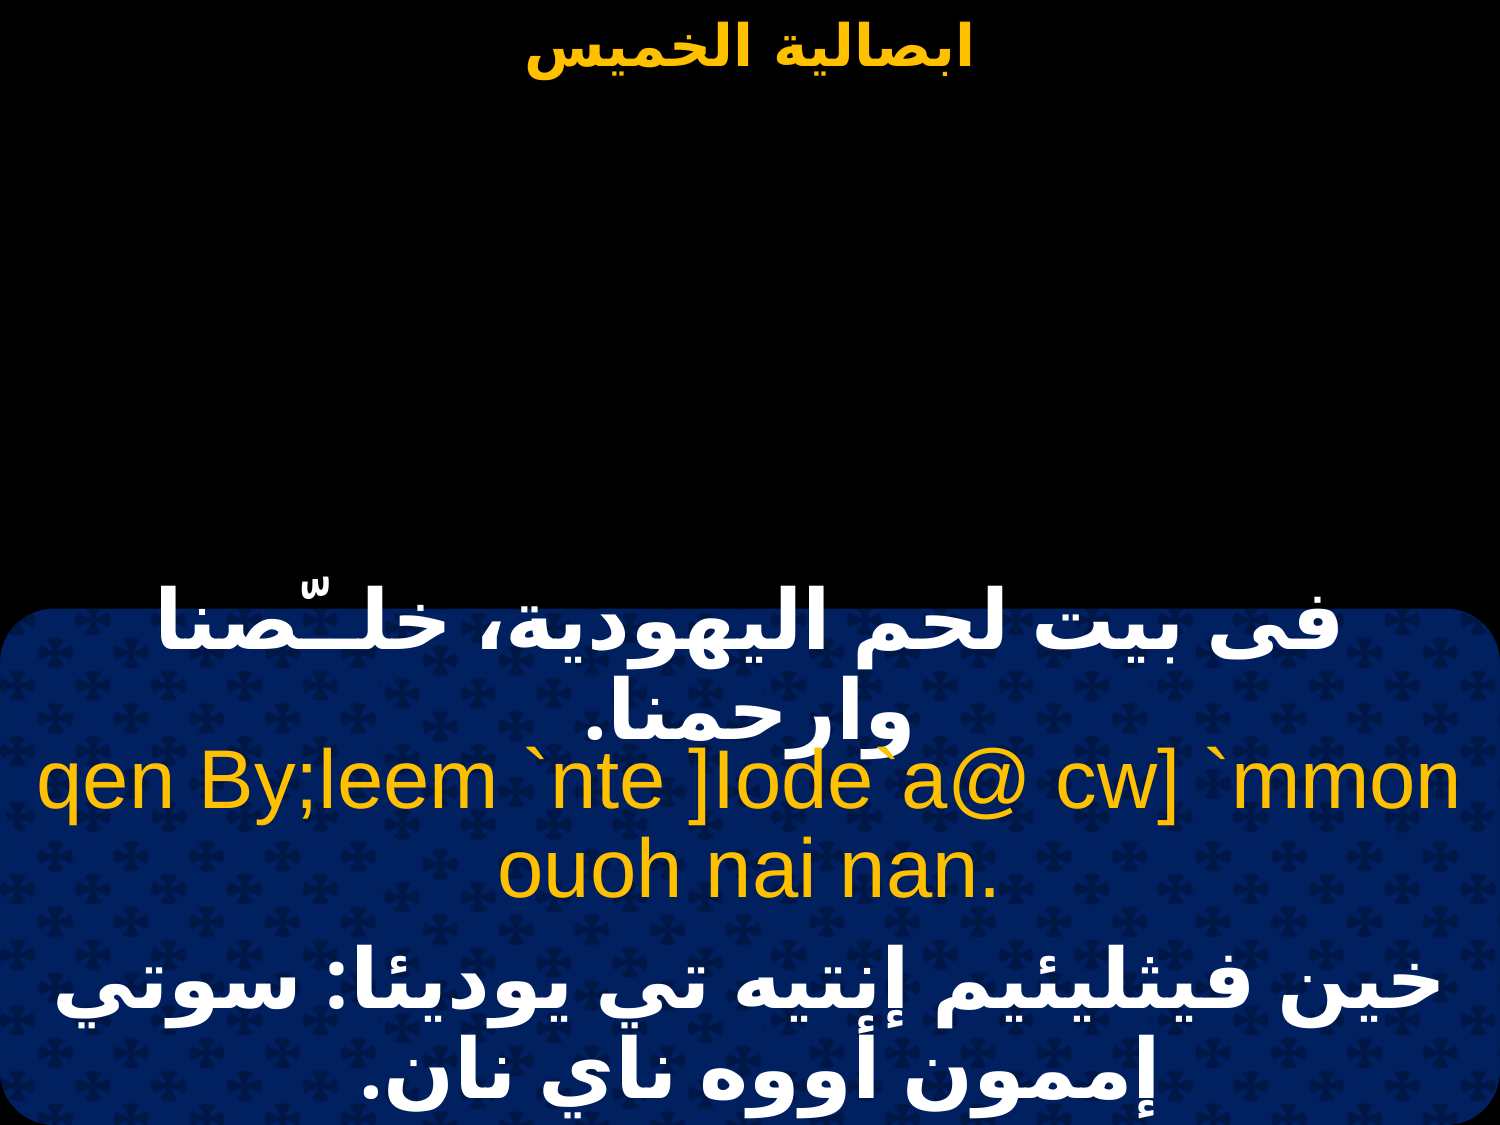

#
فى بيت لحم اليهودية، خلــّصنا وارحمنا.
qen By;leem `nte ]Iode`a@ cw] `mmon ouoh nai nan.
خين فيثليئيم إنتيه تي يوديئا: سوتي إممون أووه ناي نان.